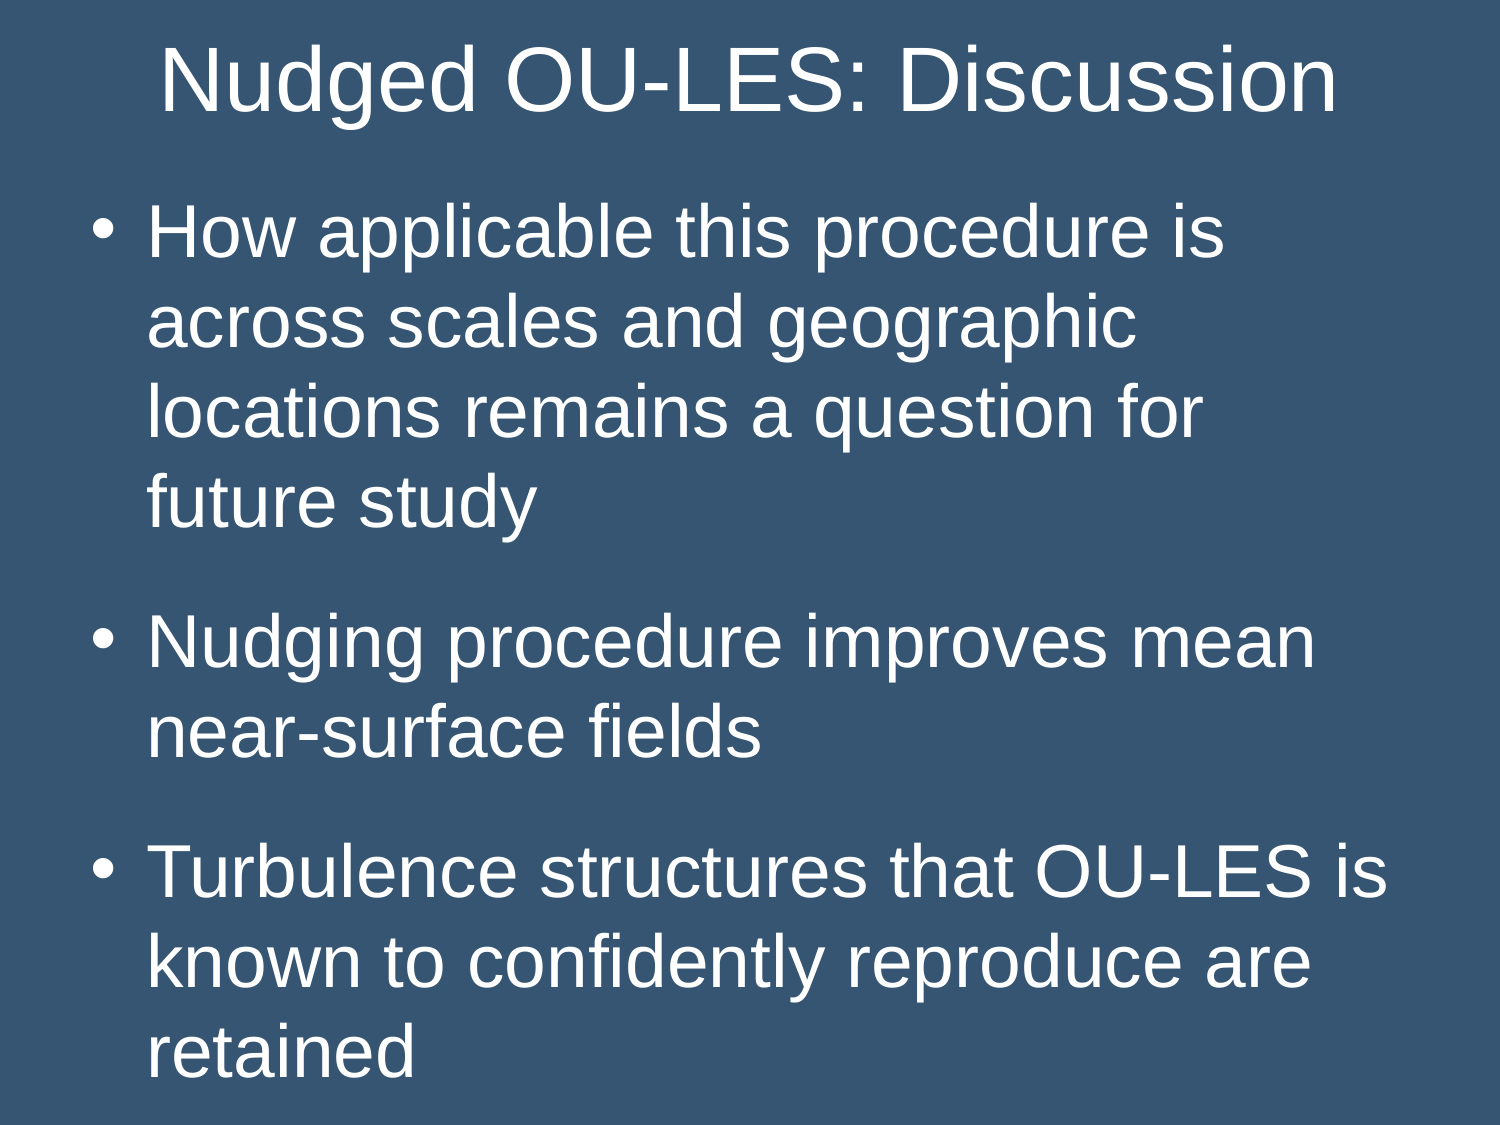

# Nudged OU-LES: Discussion
How applicable this procedure is across scales and geographic locations remains a question for future study
Nudging procedure improves mean near-surface fields
Turbulence structures that OU-LES is known to confidently reproduce are retained